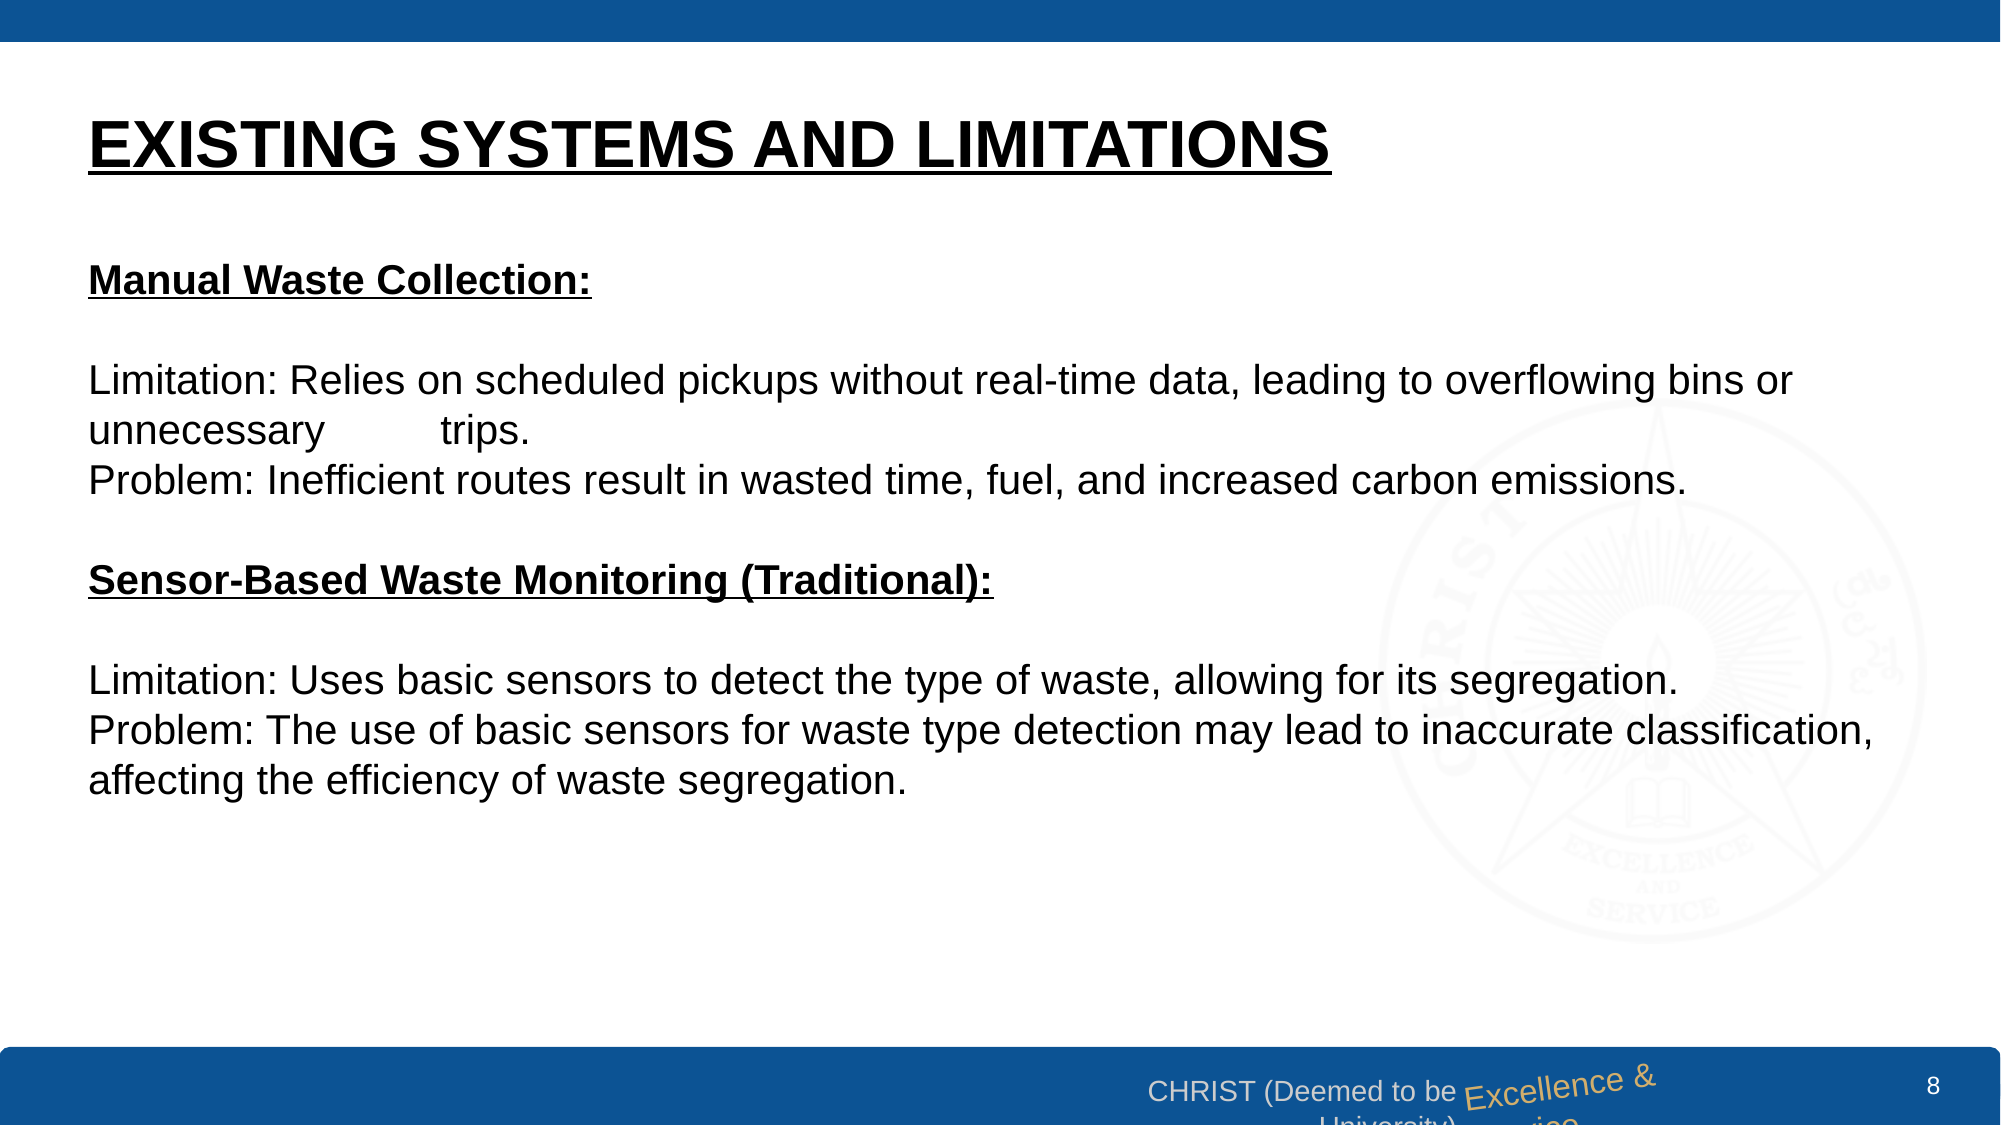

# EXISTING SYSTEMS AND LIMITATIONS
Manual Waste Collection:

Limitation: Relies on scheduled pickups without real-time data, leading to overflowing bins or unnecessary          trips.
Problem: Inefficient routes result in wasted time, fuel, and increased carbon emissions.

Sensor-Based Waste Monitoring (Traditional):

Limitation: Uses basic sensors to detect the type of waste, allowing for its segregation.
Problem: The use of basic sensors for waste type detection may lead to inaccurate classification, affecting the efficiency of waste segregation.

8